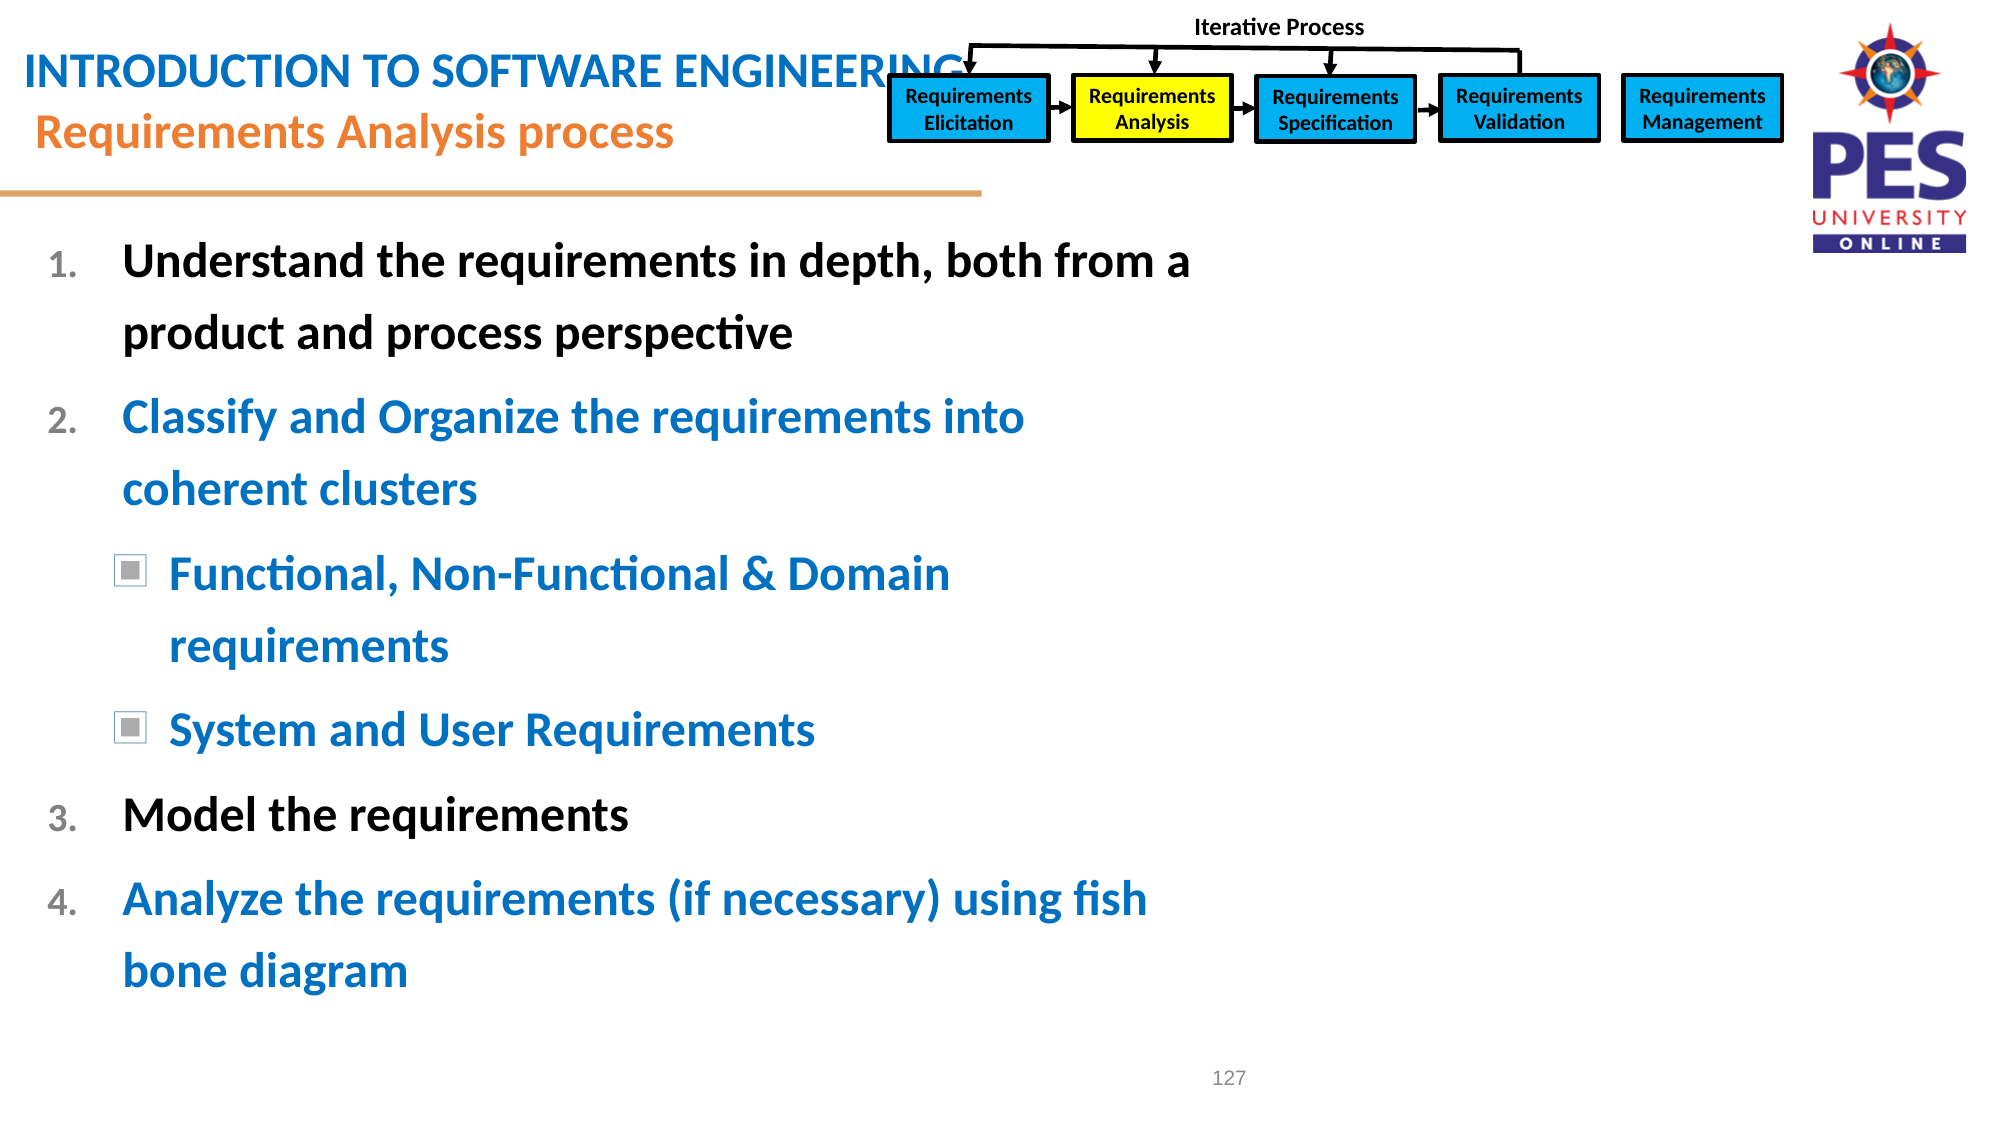

Iterative Process

Requirements Analysis
Requirements Validation
Requirements Management
Requirements Elicitation
Requirements Specification

Requirements Analysis process
Understand the requirements in depth, both from a product and process perspective
Classify and Organize the requirements into coherent clusters
Functional, Non-Functional & Domain requirements
System and User Requirements
Model the requirements
Analyze the requirements (if necessary) using fish bone diagram
127